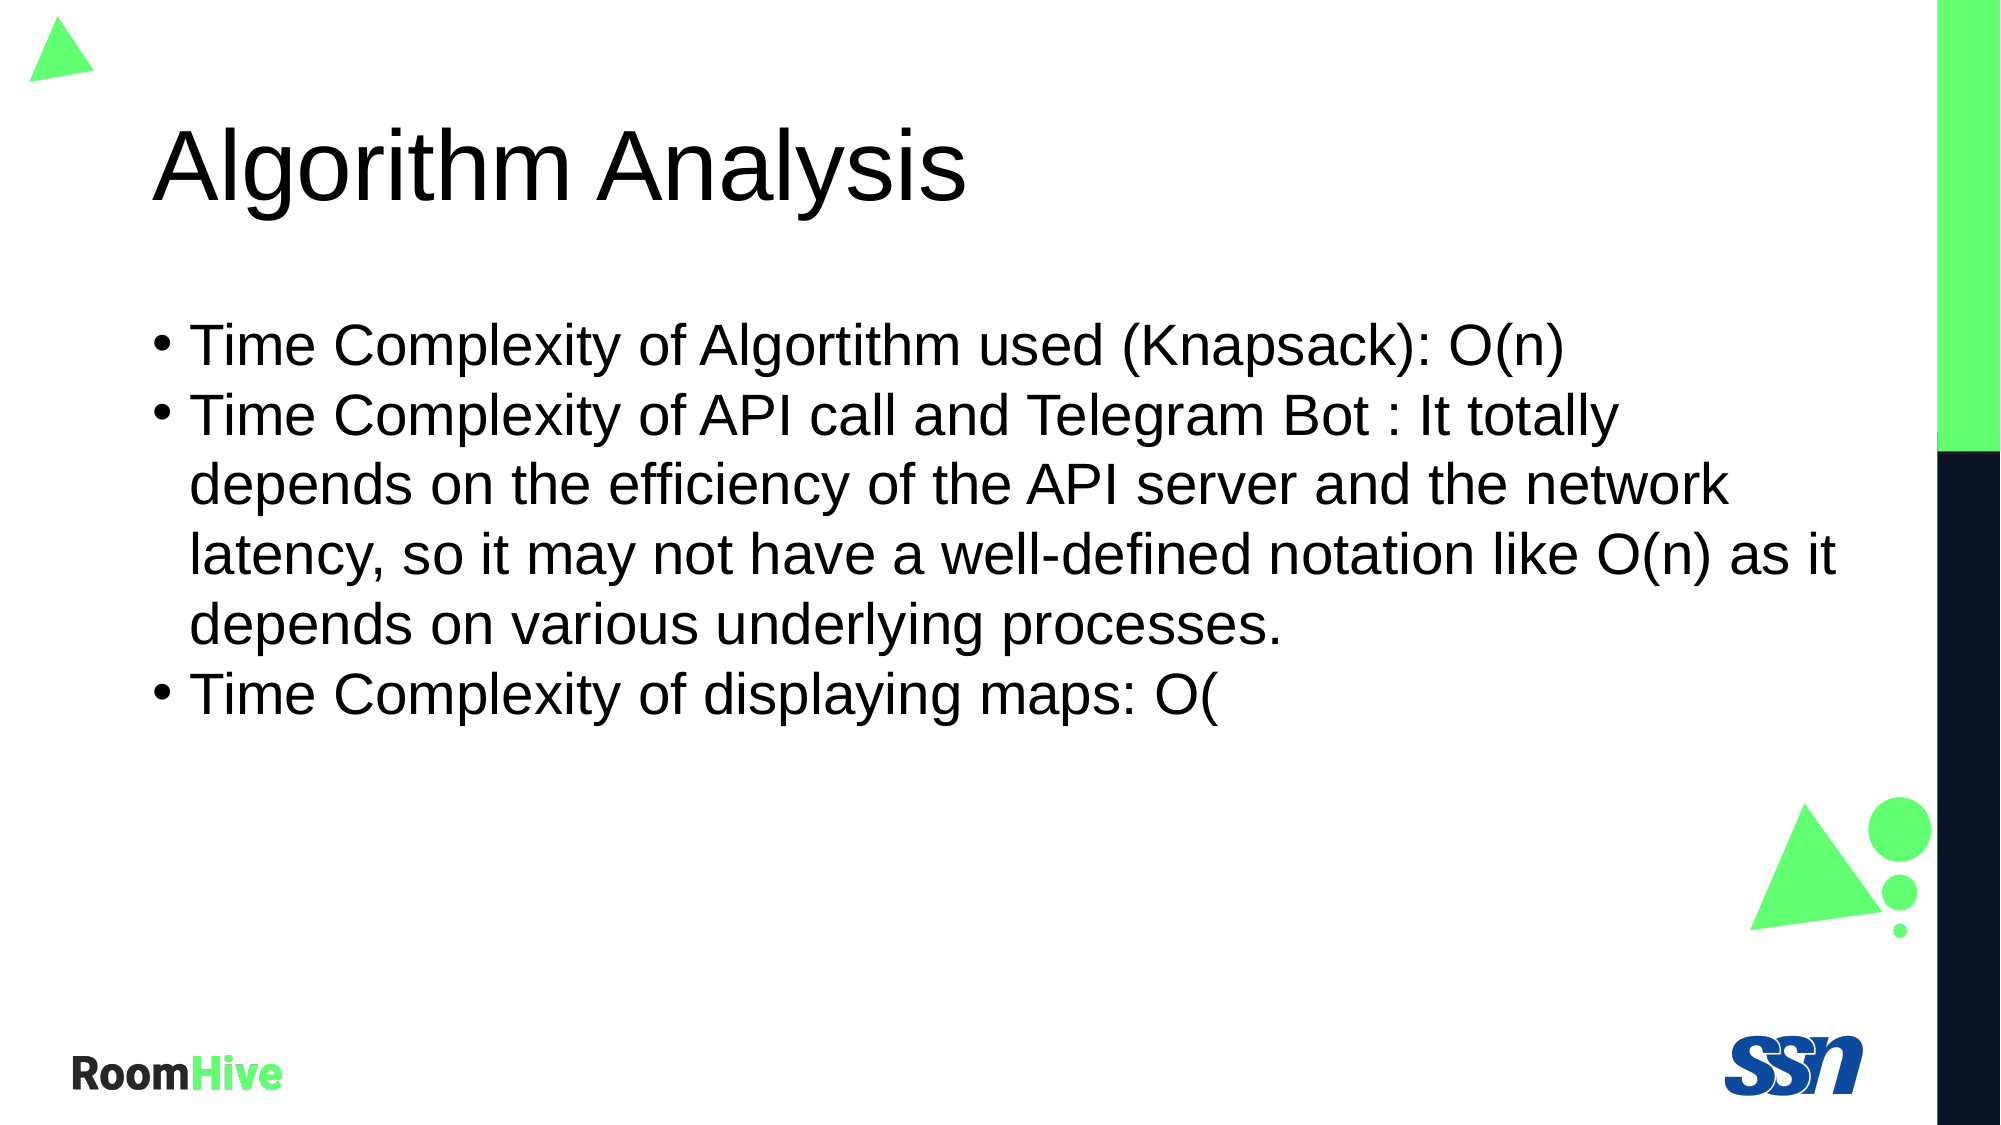

# Algorithm Analysis
Time Complexity of Algortithm used (Knapsack): O(n)
Time Complexity of API call and Telegram Bot : It totally depends on the efficiency of the API server and the network latency, so it may not have a well-defined notation like O(n) as it depends on various underlying processes.
Time Complexity of displaying maps: O(